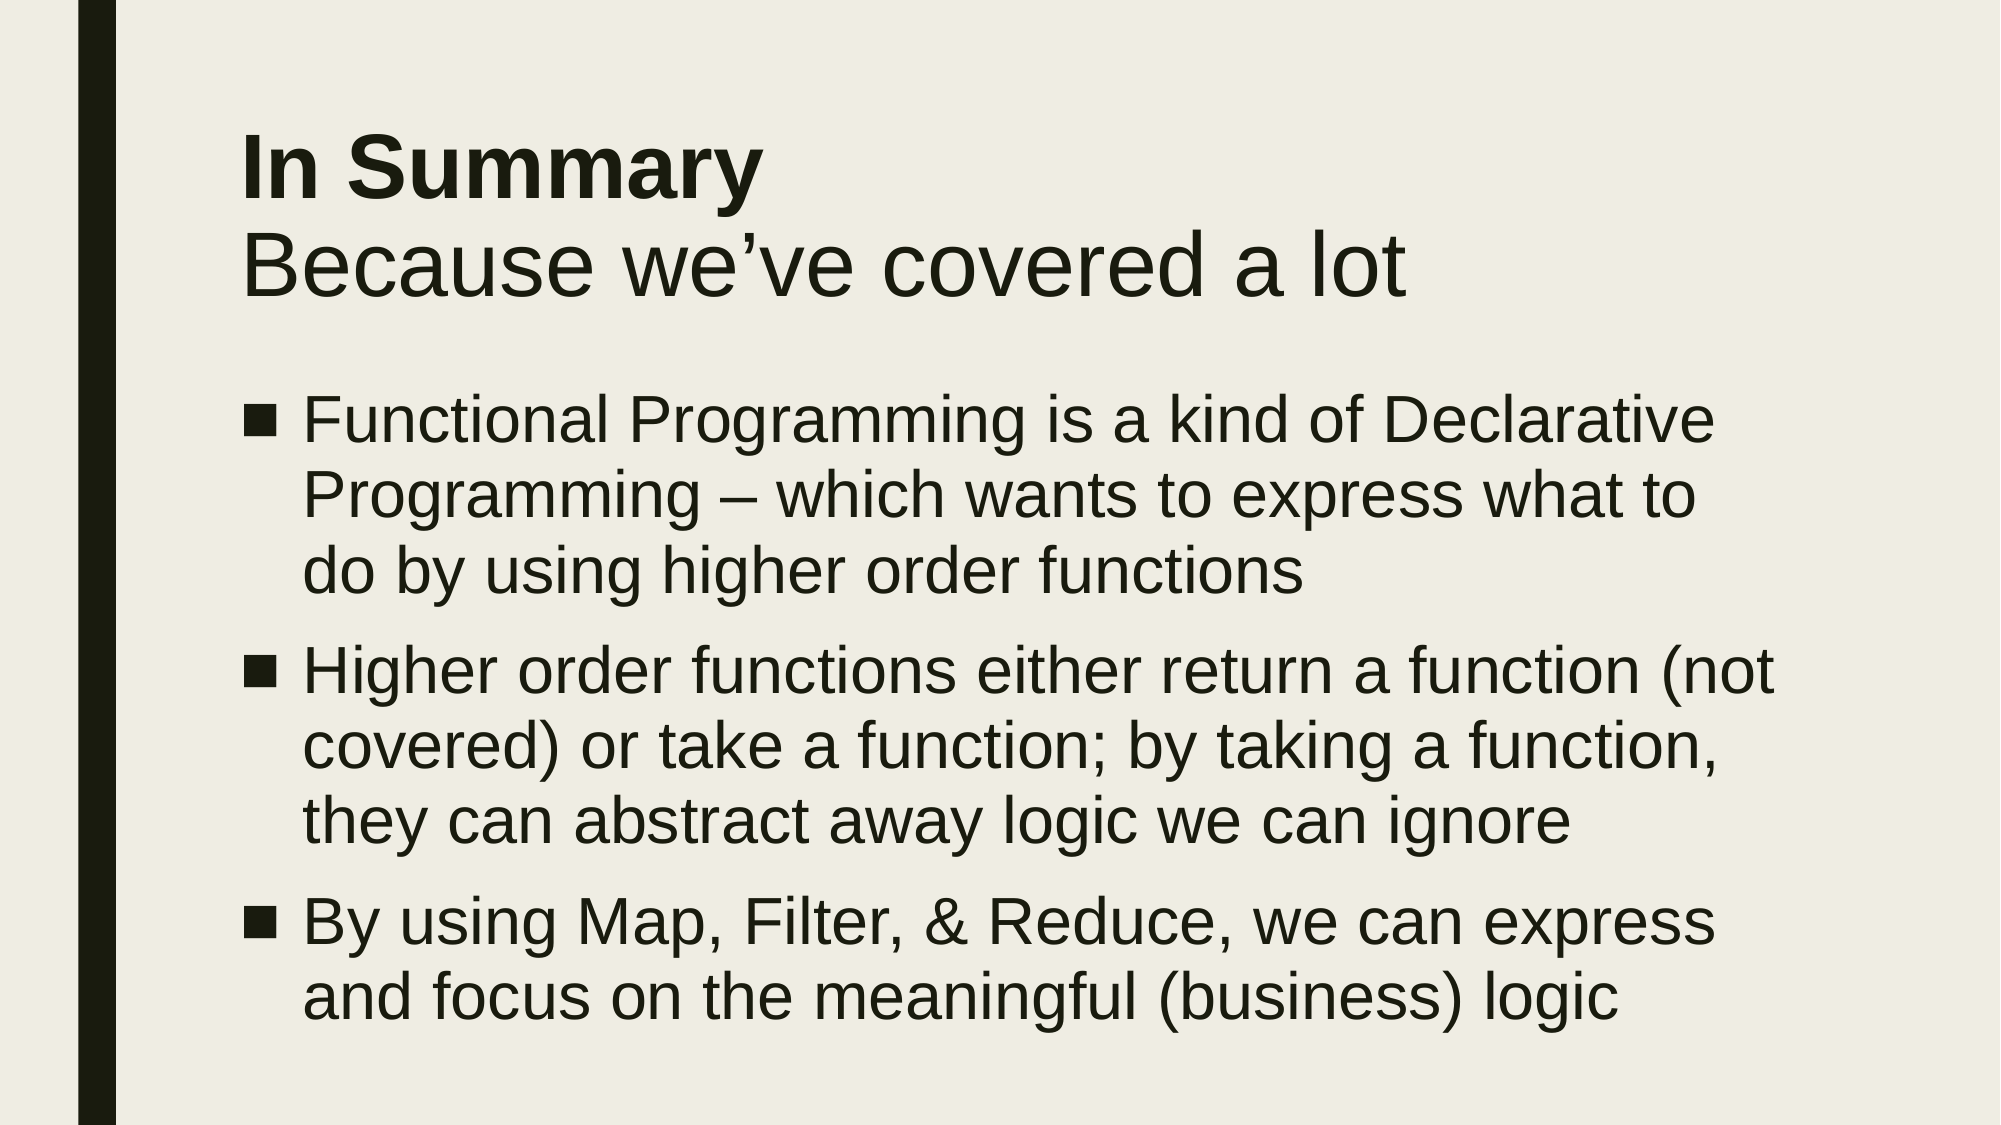

# In Summary Because we’ve covered a lot
Functional Programming is a kind of Declarative Programming – which wants to express what to do by using higher order functions
Higher order functions either return a function (not covered) or take a function; by taking a function, they can abstract away logic we can ignore
By using Map, Filter, & Reduce, we can express and focus on the meaningful (business) logic